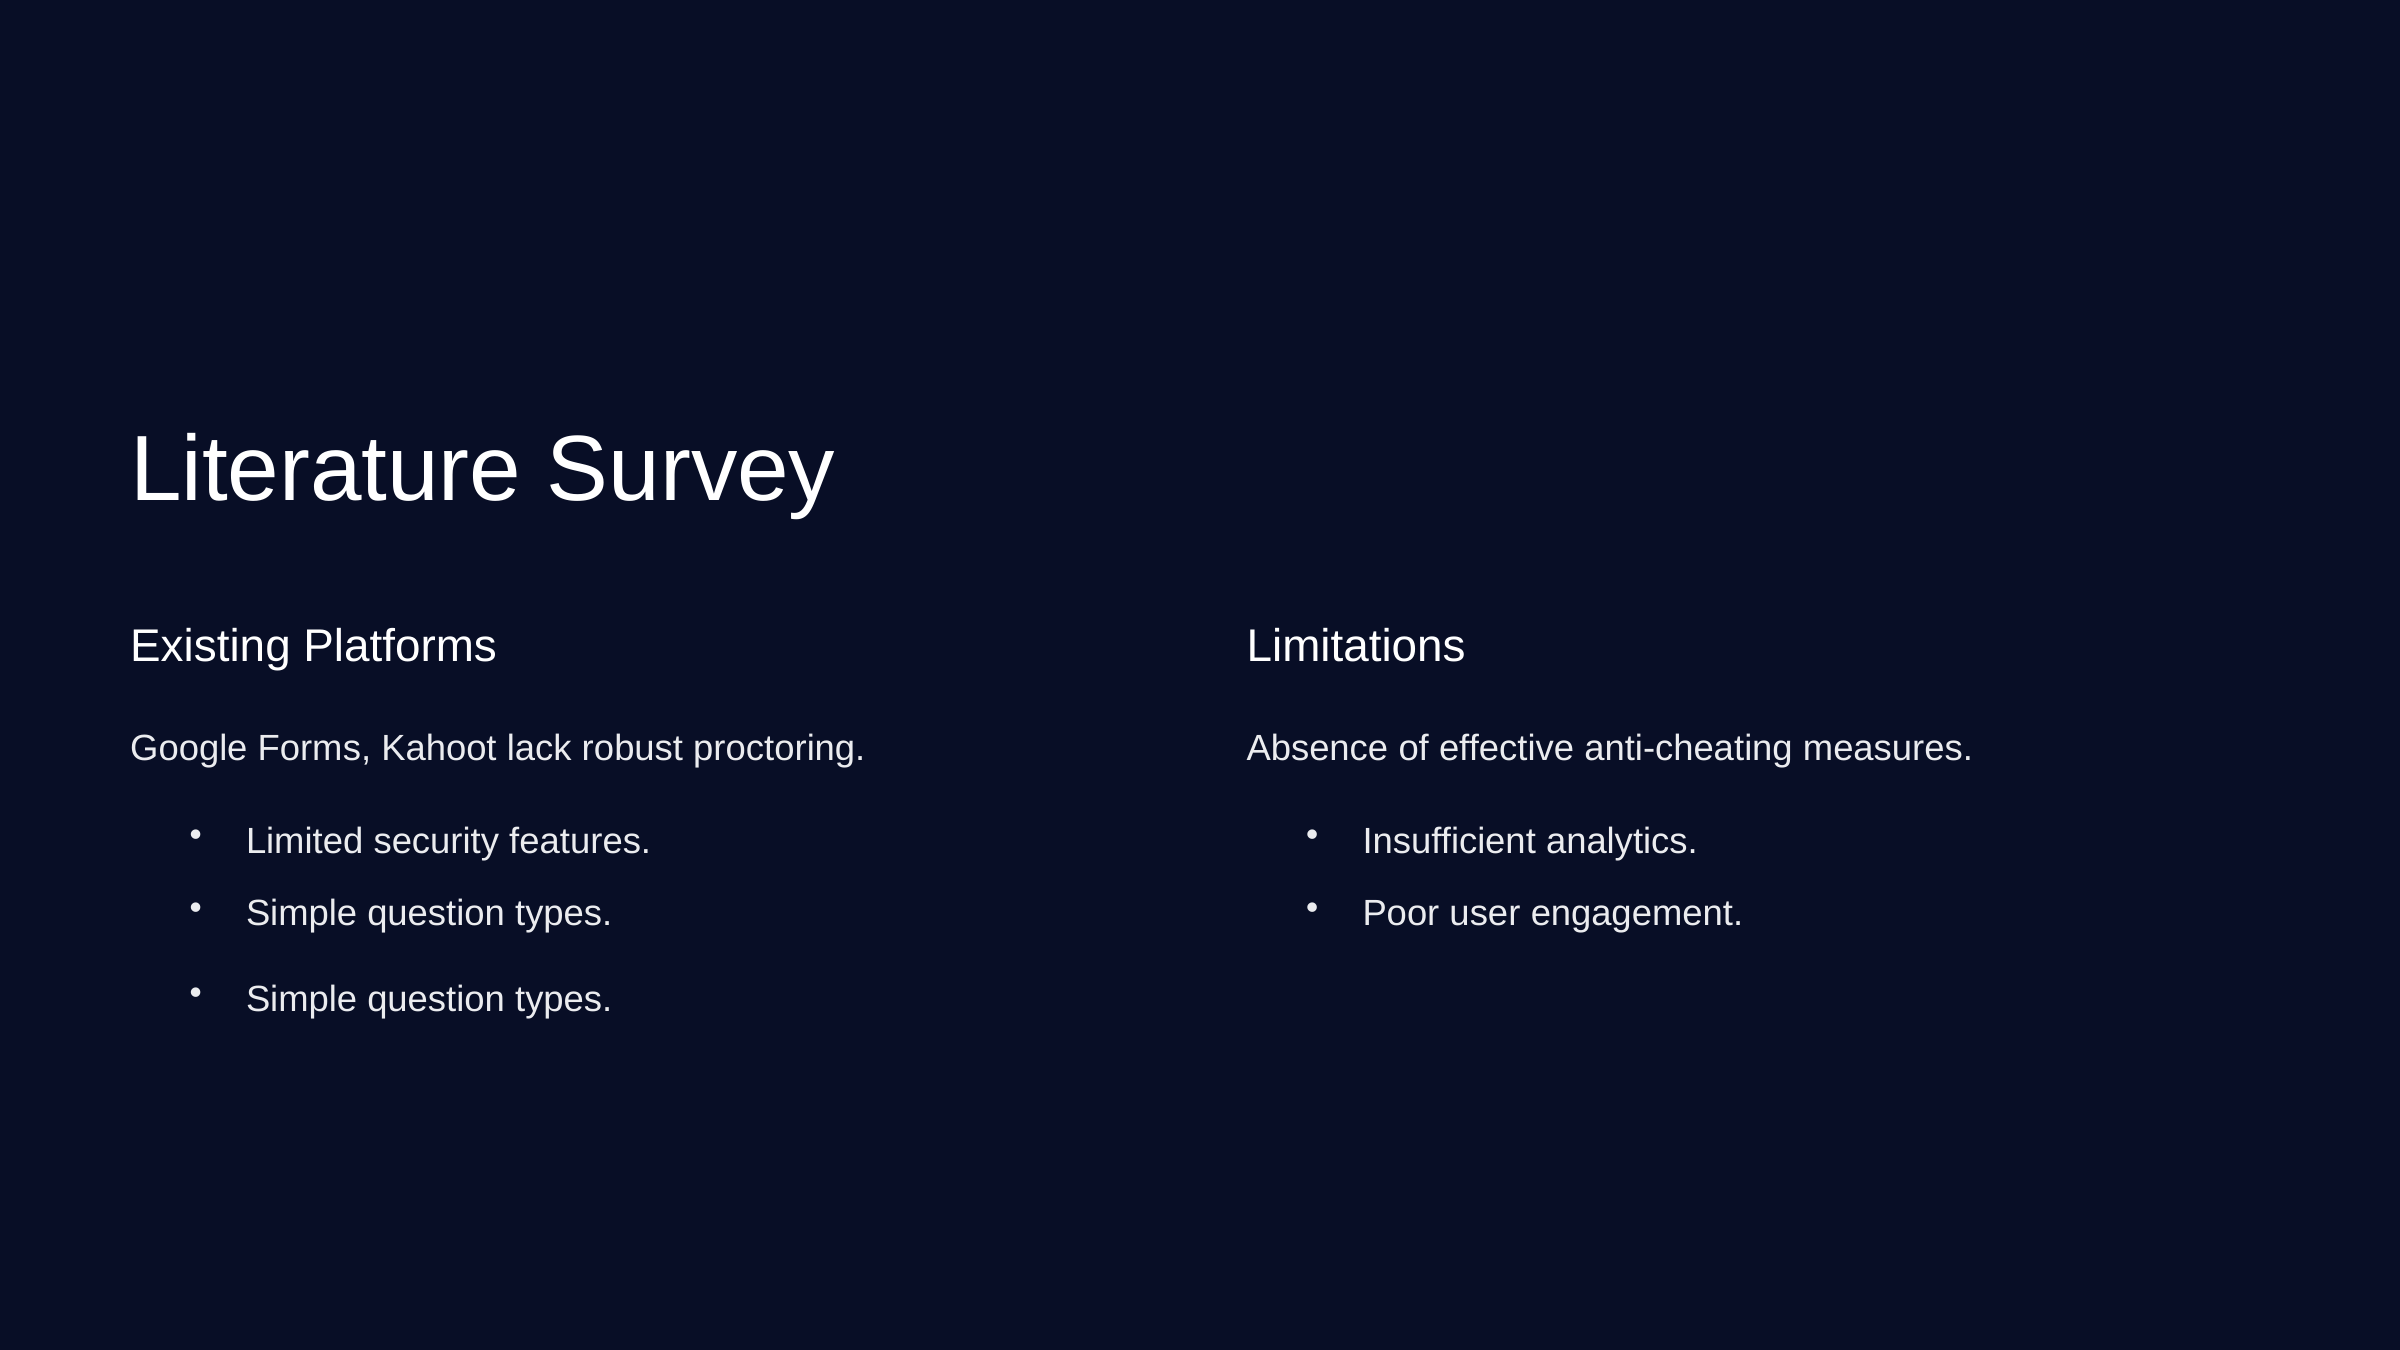

Literature Survey
Existing Platforms
Limitations
Google Forms, Kahoot lack robust proctoring.
Absence of effective anti-cheating measures.
Limited security features.
Insufficient analytics.
Simple question types.
Poor user engagement.
Simple question types.